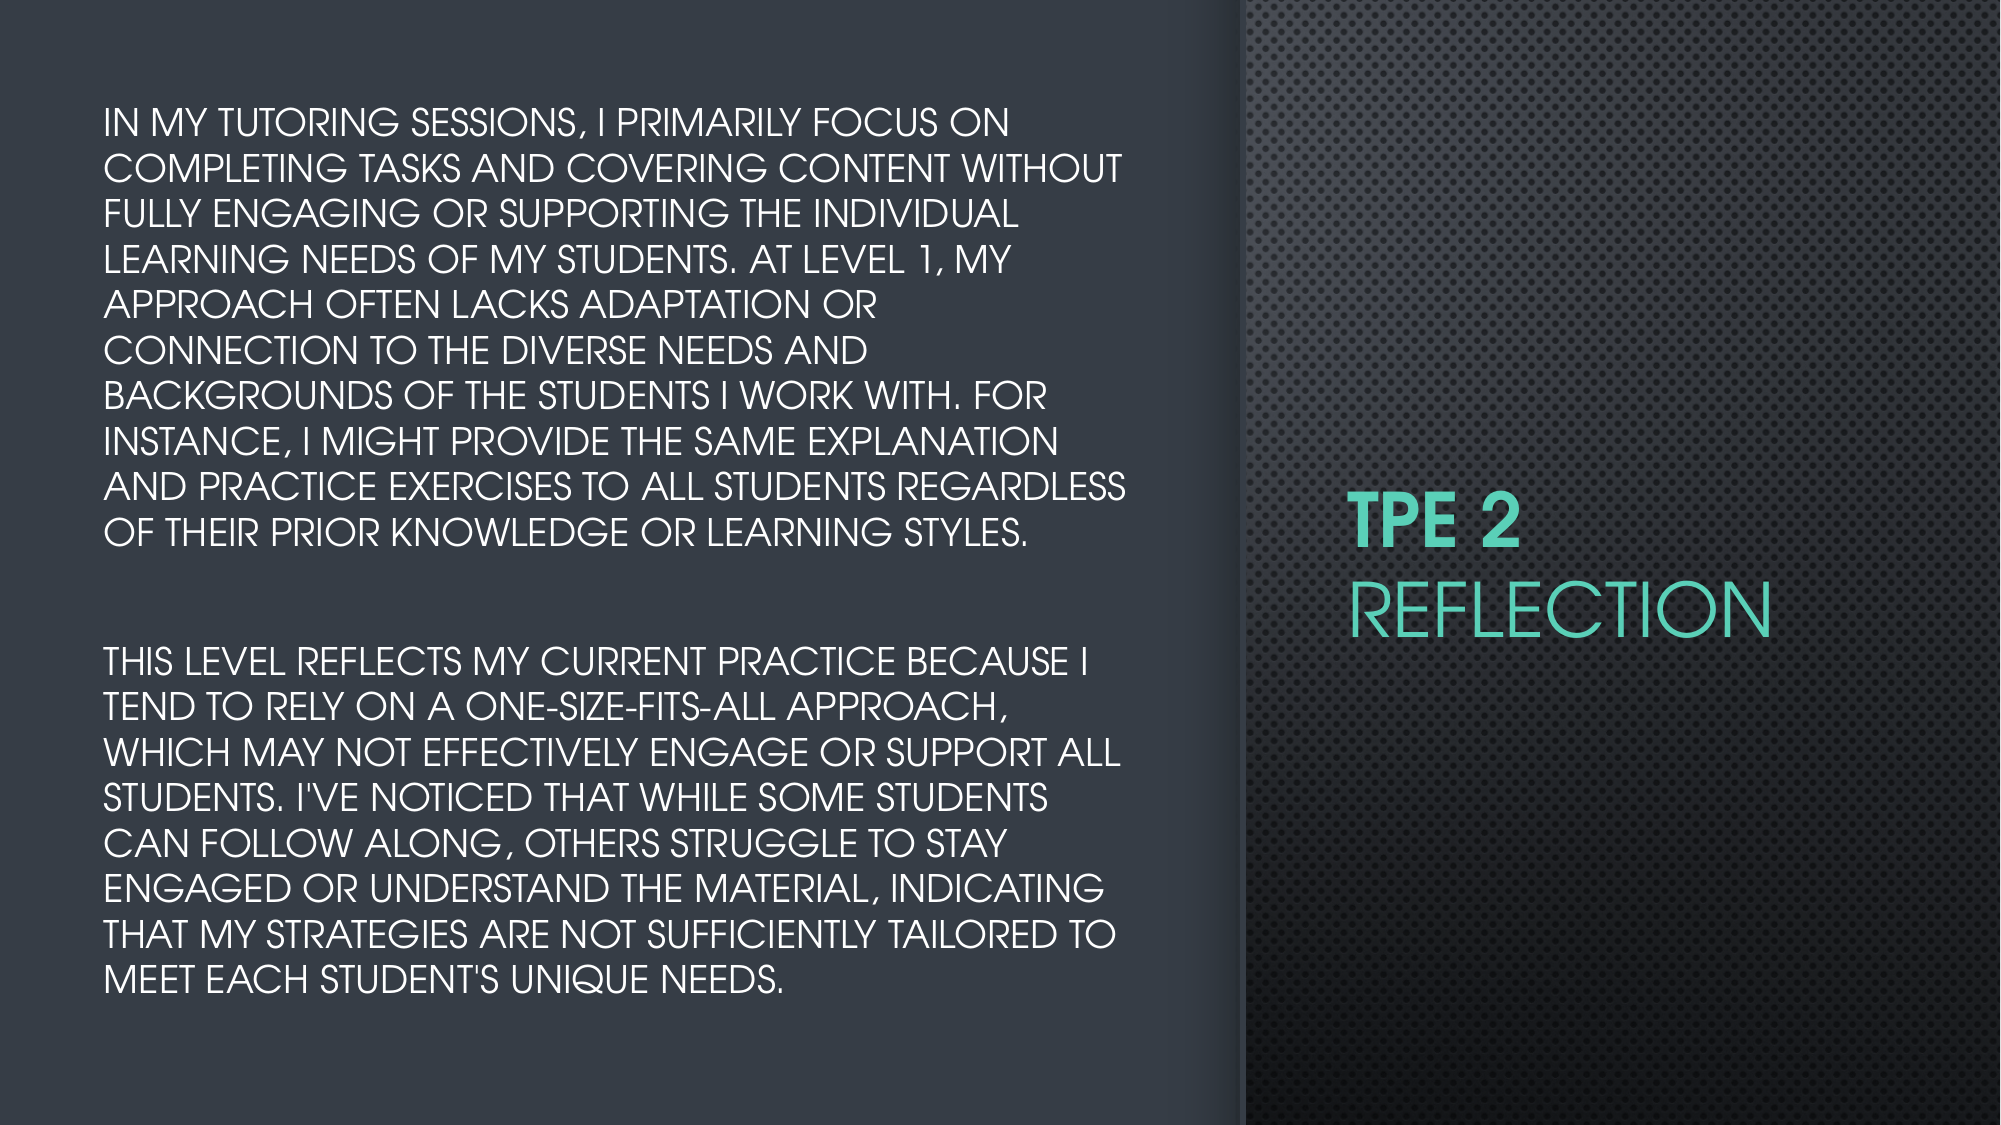

In my tutoring sessions, I primarily focus on completing tasks and covering content without fully engaging or supporting the individual learning needs of my students. At Level 1, my approach often lacks adaptation or connection to the diverse needs and backgrounds of the students I work with. For instance, I might provide the same explanation and practice exercises to all students regardless of their prior knowledge or learning styles.

This level reflects my current practice because I tend to rely on a one-size-fits-all approach, which may not effectively engage or support all students. I've noticed that while some students can follow along, others struggle to stay engaged or understand the material, indicating that my strategies are not sufficiently tailored to meet each student's unique needs.
# TPE 2 Reflection